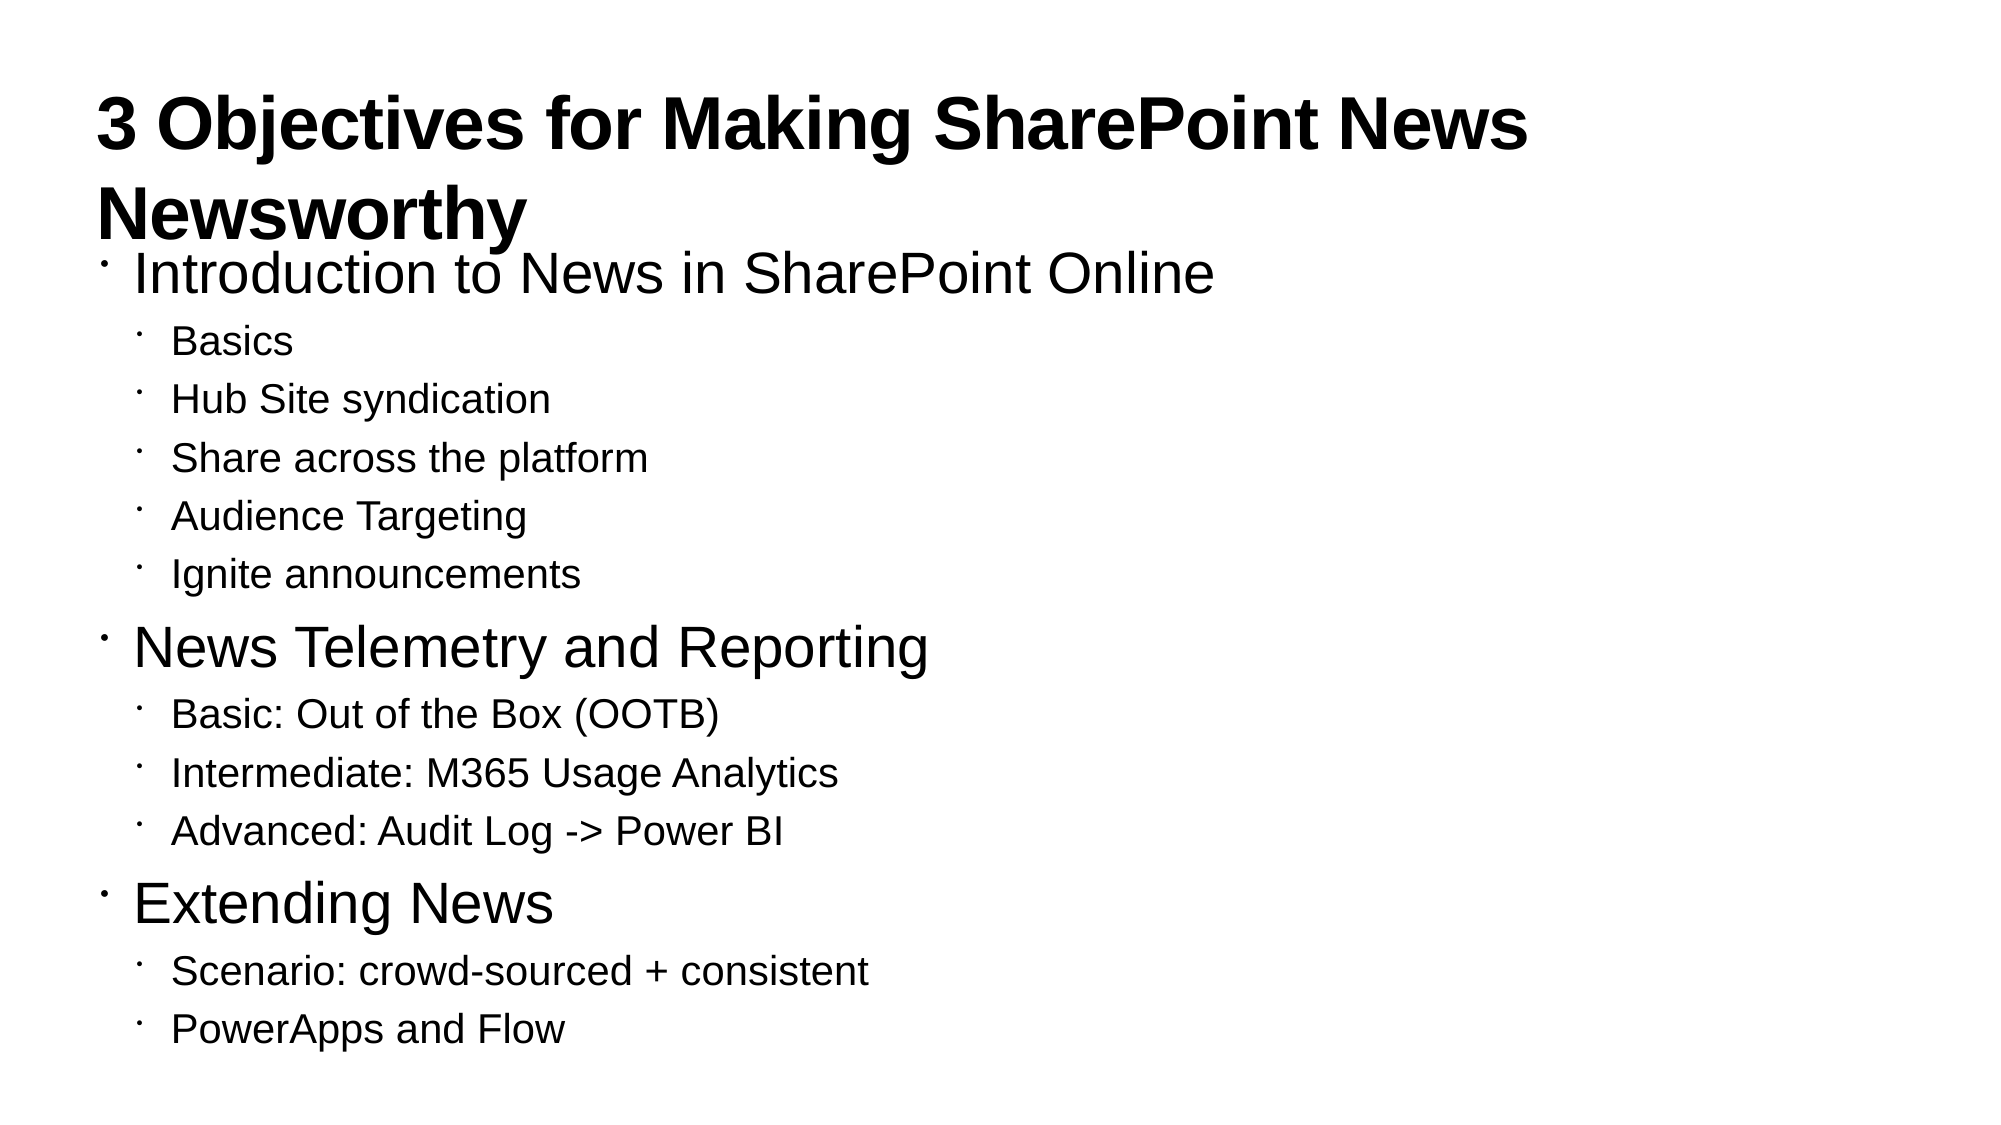

# 3 Objectives for Making SharePoint News Newsworthy
Introduction to News in SharePoint Online
Basics
Hub Site syndication
Share across the platform
Audience Targeting
Ignite announcements
News Telemetry and Reporting
Basic: Out of the Box (OOTB)
Intermediate: M365 Usage Analytics
Advanced: Audit Log -> Power BI
Extending News
Scenario: crowd-sourced + consistent
PowerApps and Flow